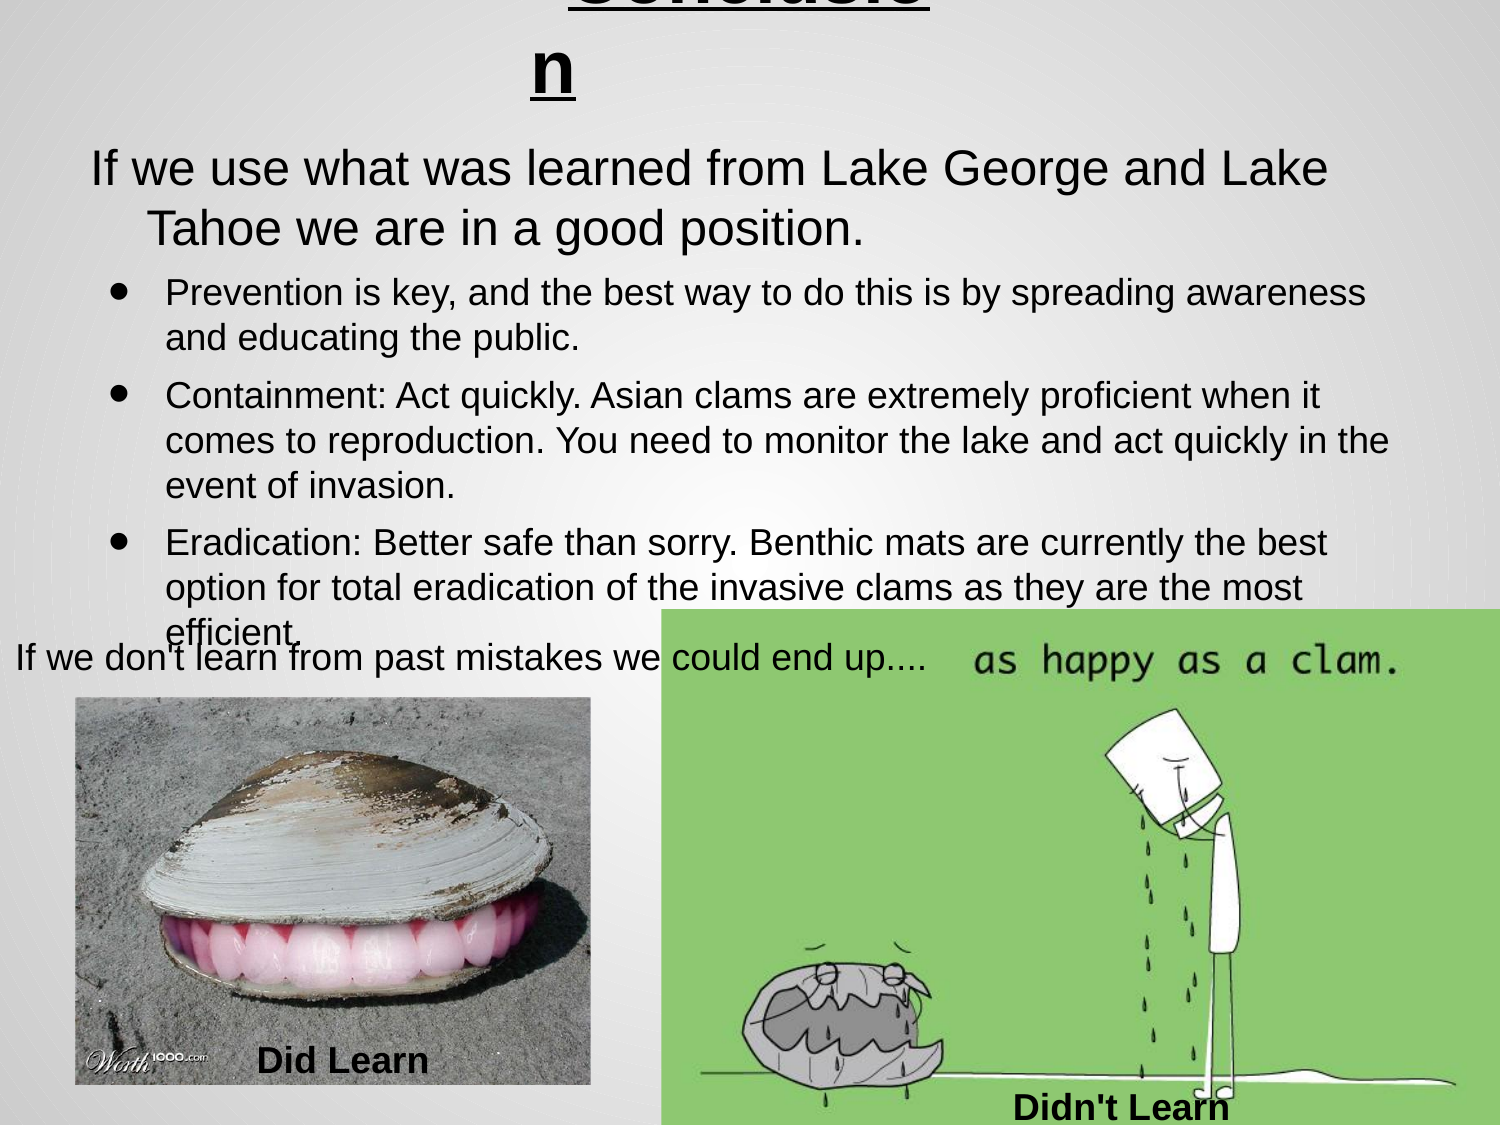

# Conclusion
If we use what was learned from Lake George and Lake Tahoe we are in a good position.
Prevention is key, and the best way to do this is by spreading awareness and educating the public.
Containment: Act quickly. Asian clams are extremely proficient when it comes to reproduction. You need to monitor the lake and act quickly in the event of invasion.
Eradication: Better safe than sorry. Benthic mats are currently the best option for total eradication of the invasive clams as they are the most efficient.

If we don't learn from past mistakes we could end up....

Did Learn
Didn't Learn